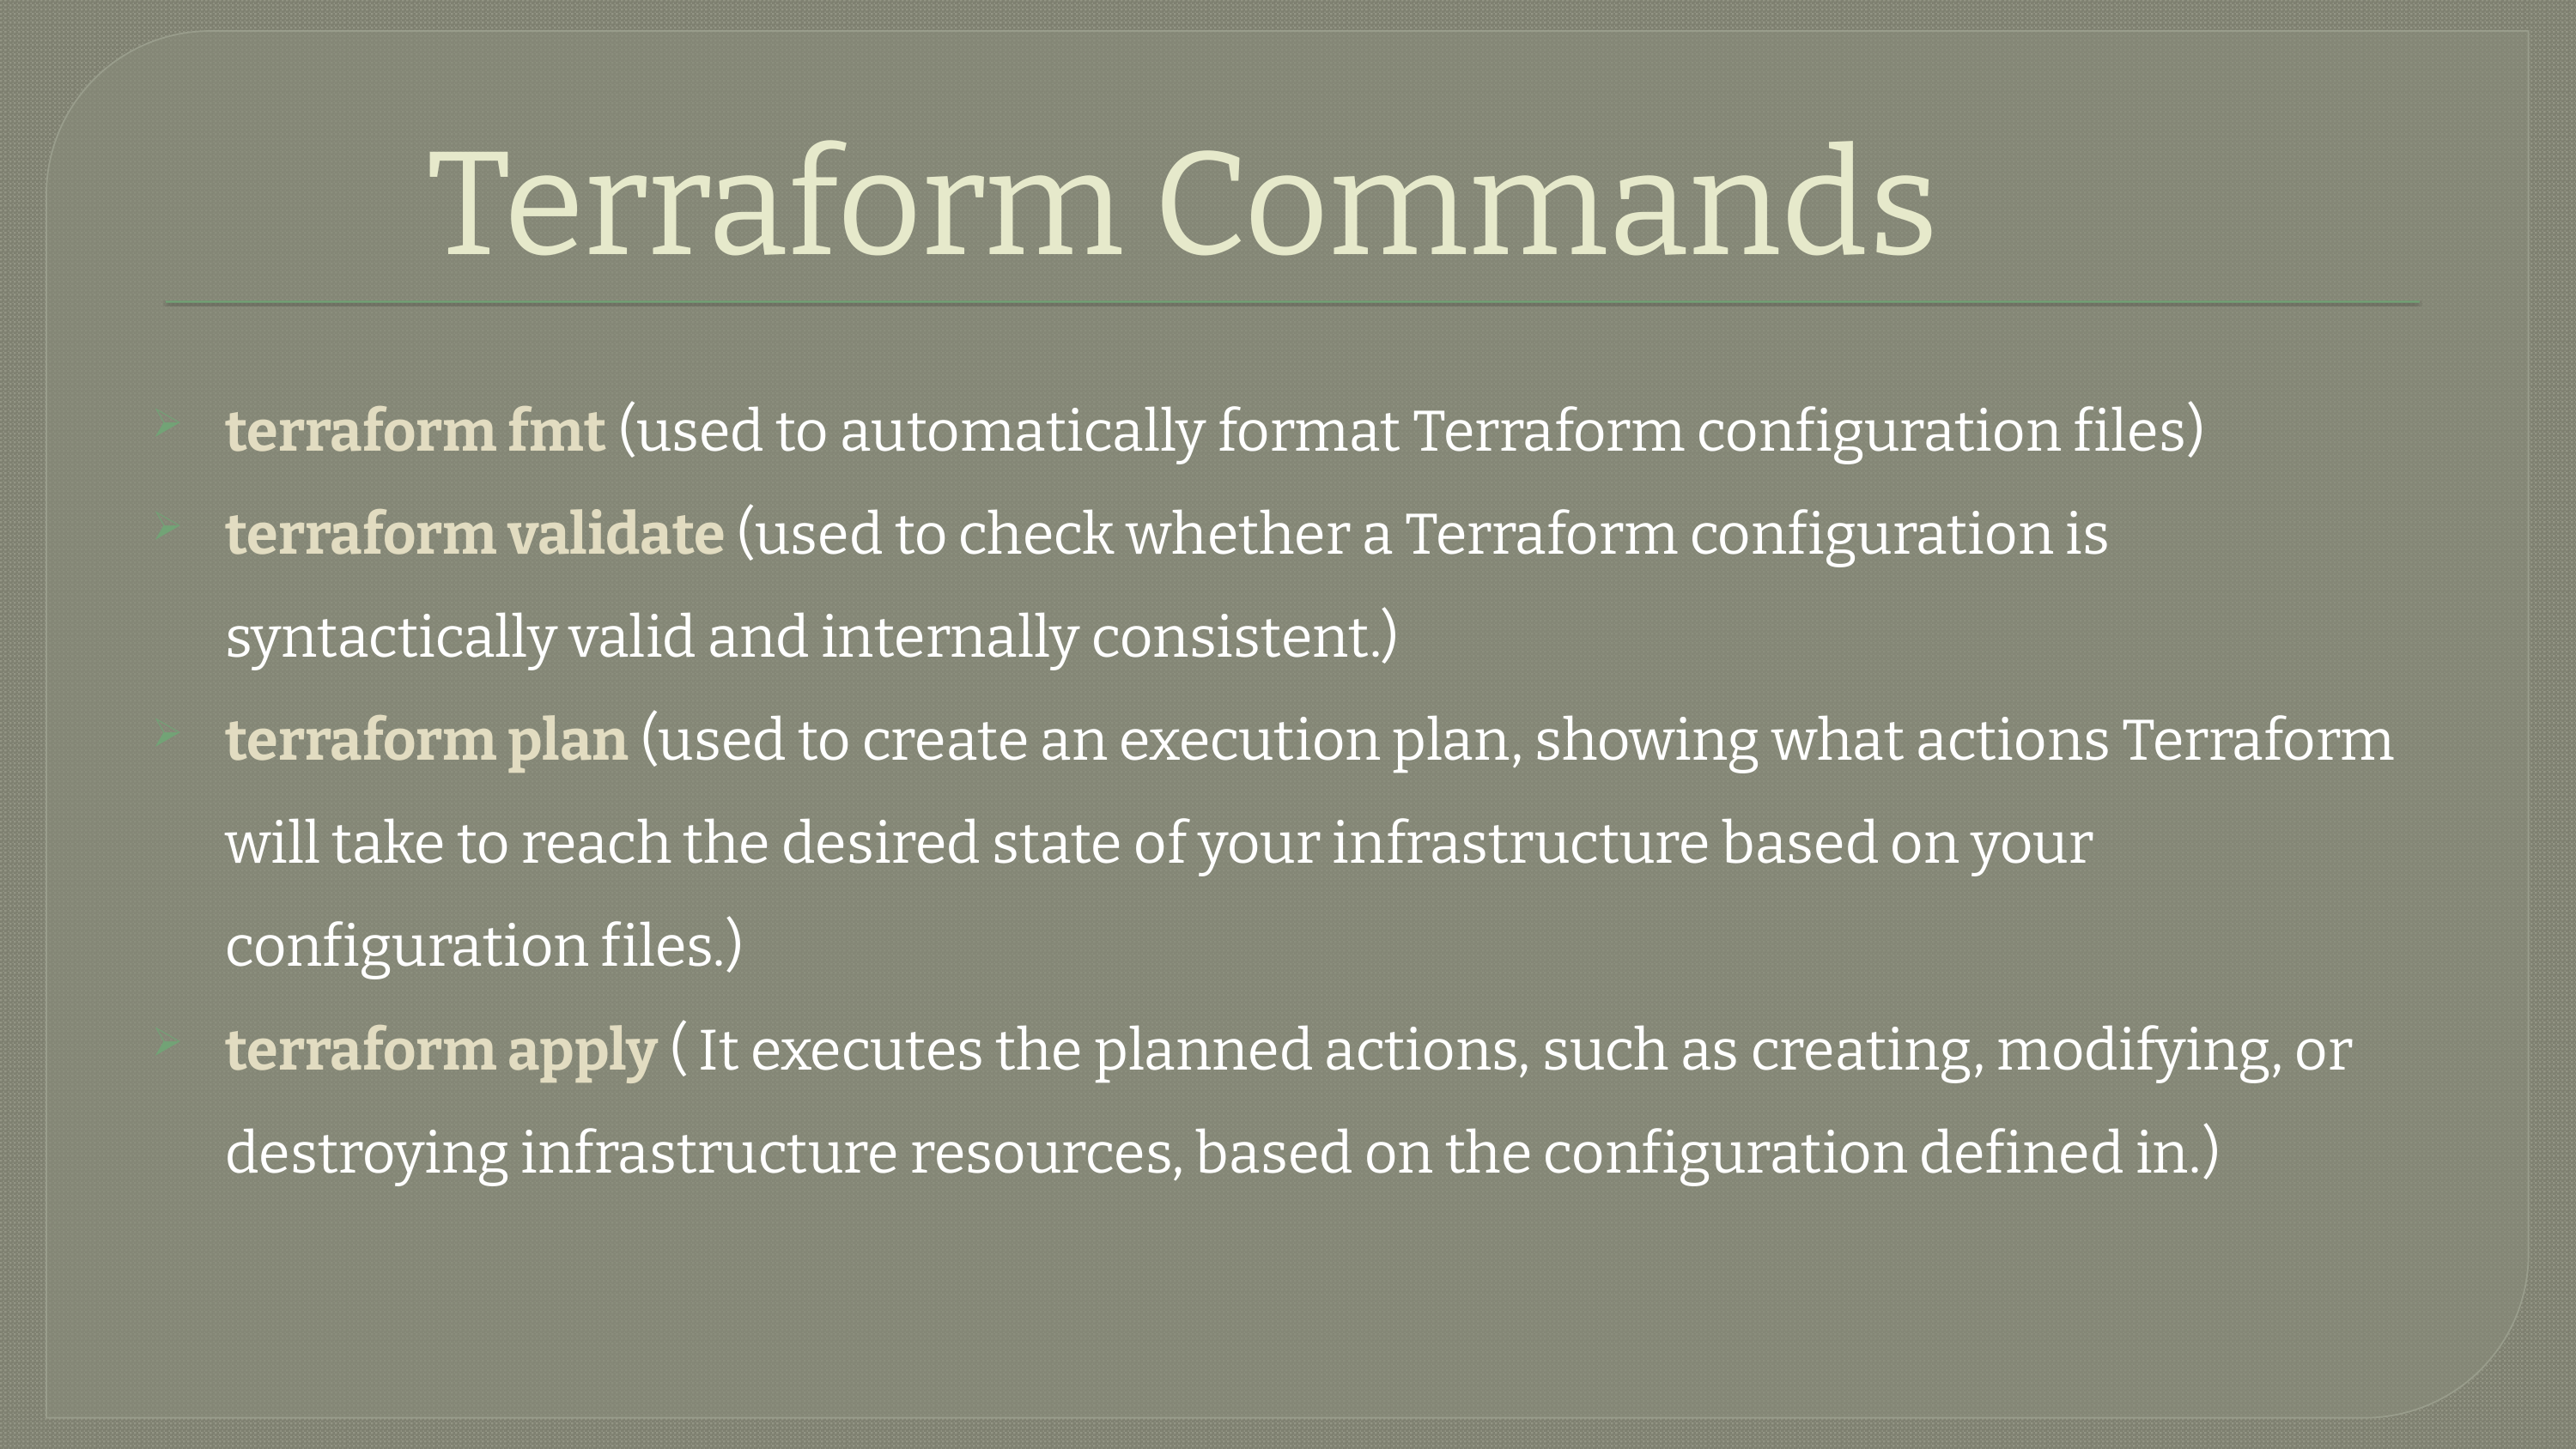

# Terraform Commands
terraform fmt (used to automatically format Terraform configuration files)
terraform validate (used to check whether a Terraform configuration is syntactically valid and internally consistent.)
terraform plan (used to create an execution plan, showing what actions Terraform will take to reach the desired state of your infrastructure based on your configuration files.)
terraform apply ( It executes the planned actions, such as creating, modifying, or destroying infrastructure resources, based on the configuration defined in.)